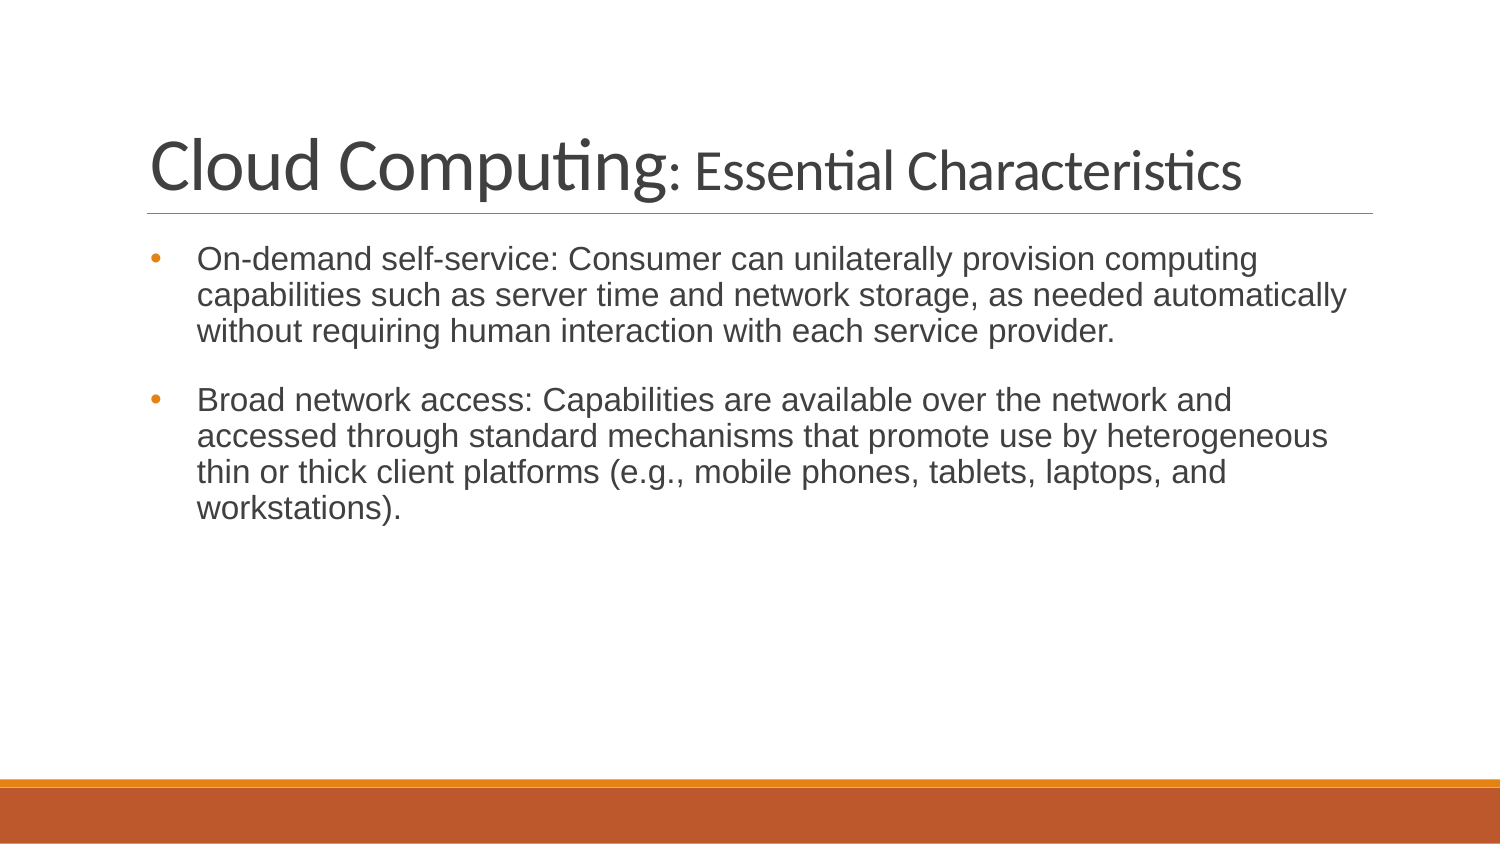

# Cloud Computing: Essential Characteristics
On-demand self-service: Consumer can unilaterally provision computing capabilities such as server time and network storage, as needed automatically without requiring human interaction with each service provider.
Broad network access: Capabilities are available over the network and accessed through standard mechanisms that promote use by heterogeneous thin or thick client platforms (e.g., mobile phones, tablets, laptops, and workstations).